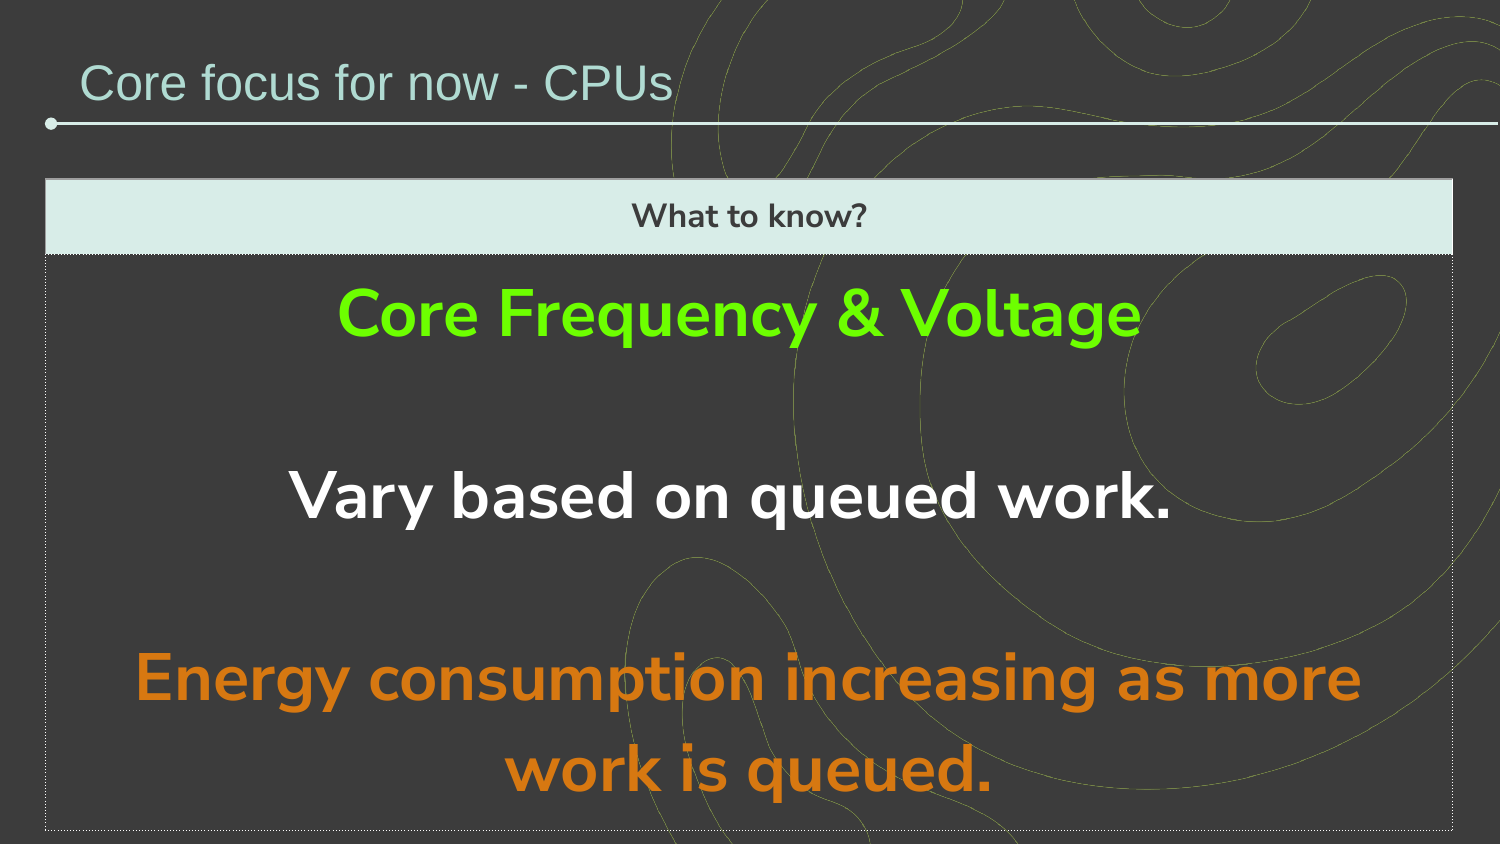

# Core focus for now - CPUs
| What to know? |
| --- |
| Core Frequency & Voltage Vary based on queued work. Energy consumption increasing as more work is queued. |